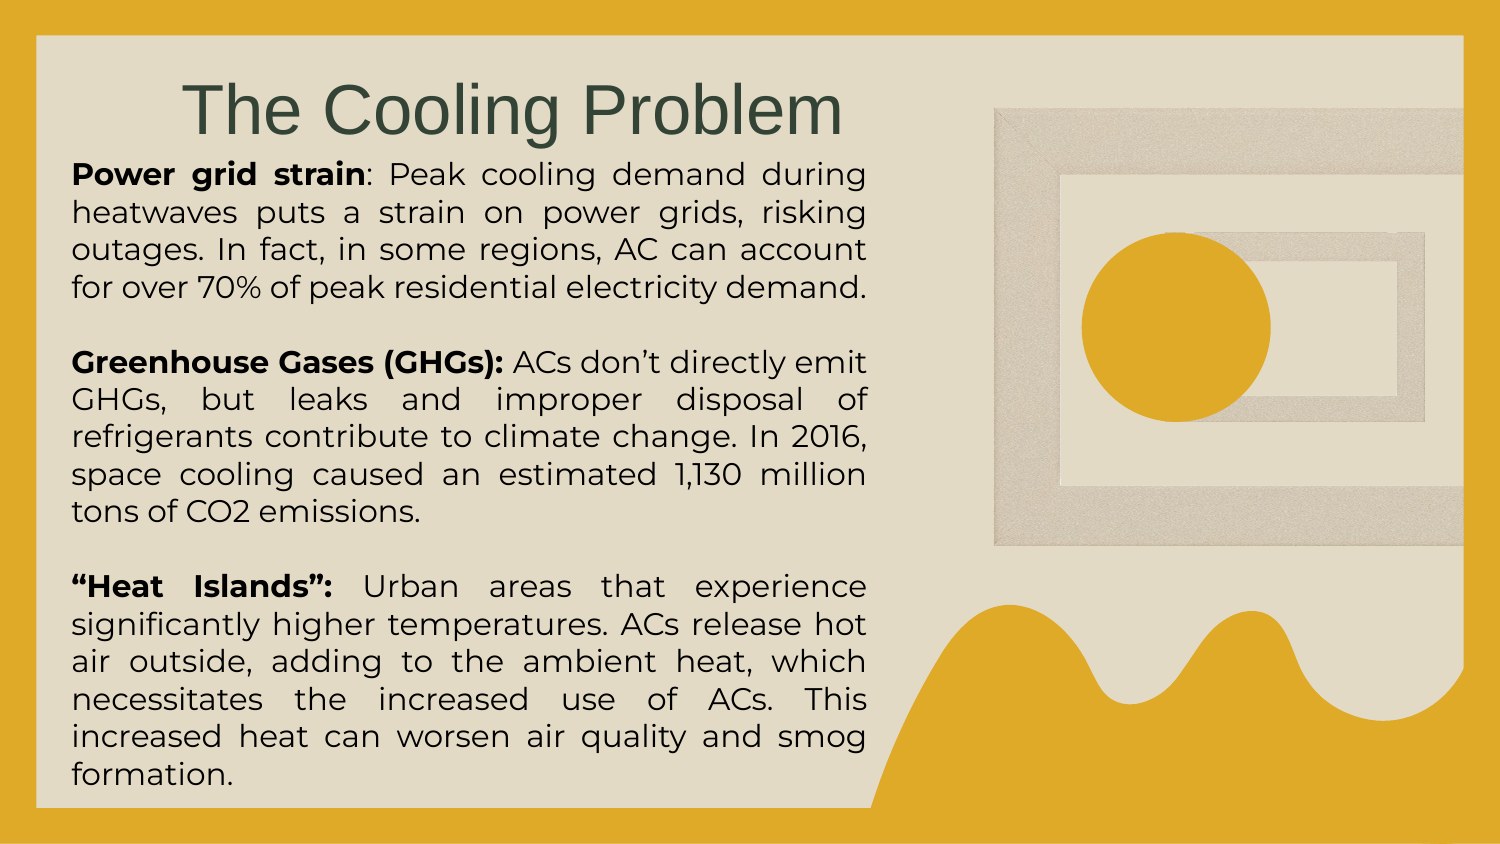

# The Cooling Problem
Power grid strain: Peak cooling demand during heatwaves puts a strain on power grids, risking outages. In fact, in some regions, AC can account for over 70% of peak residential electricity demand.

Greenhouse Gases (GHGs): ACs don’t directly emit GHGs, but leaks and improper disposal of refrigerants contribute to climate change. In 2016, space cooling caused an estimated 1,130 million tons of CO2 emissions.

“Heat Islands”: Urban areas that experience significantly higher temperatures. ACs release hot air outside, adding to the ambient heat, which necessitates the increased use of ACs. This increased heat can worsen air quality and smog formation.